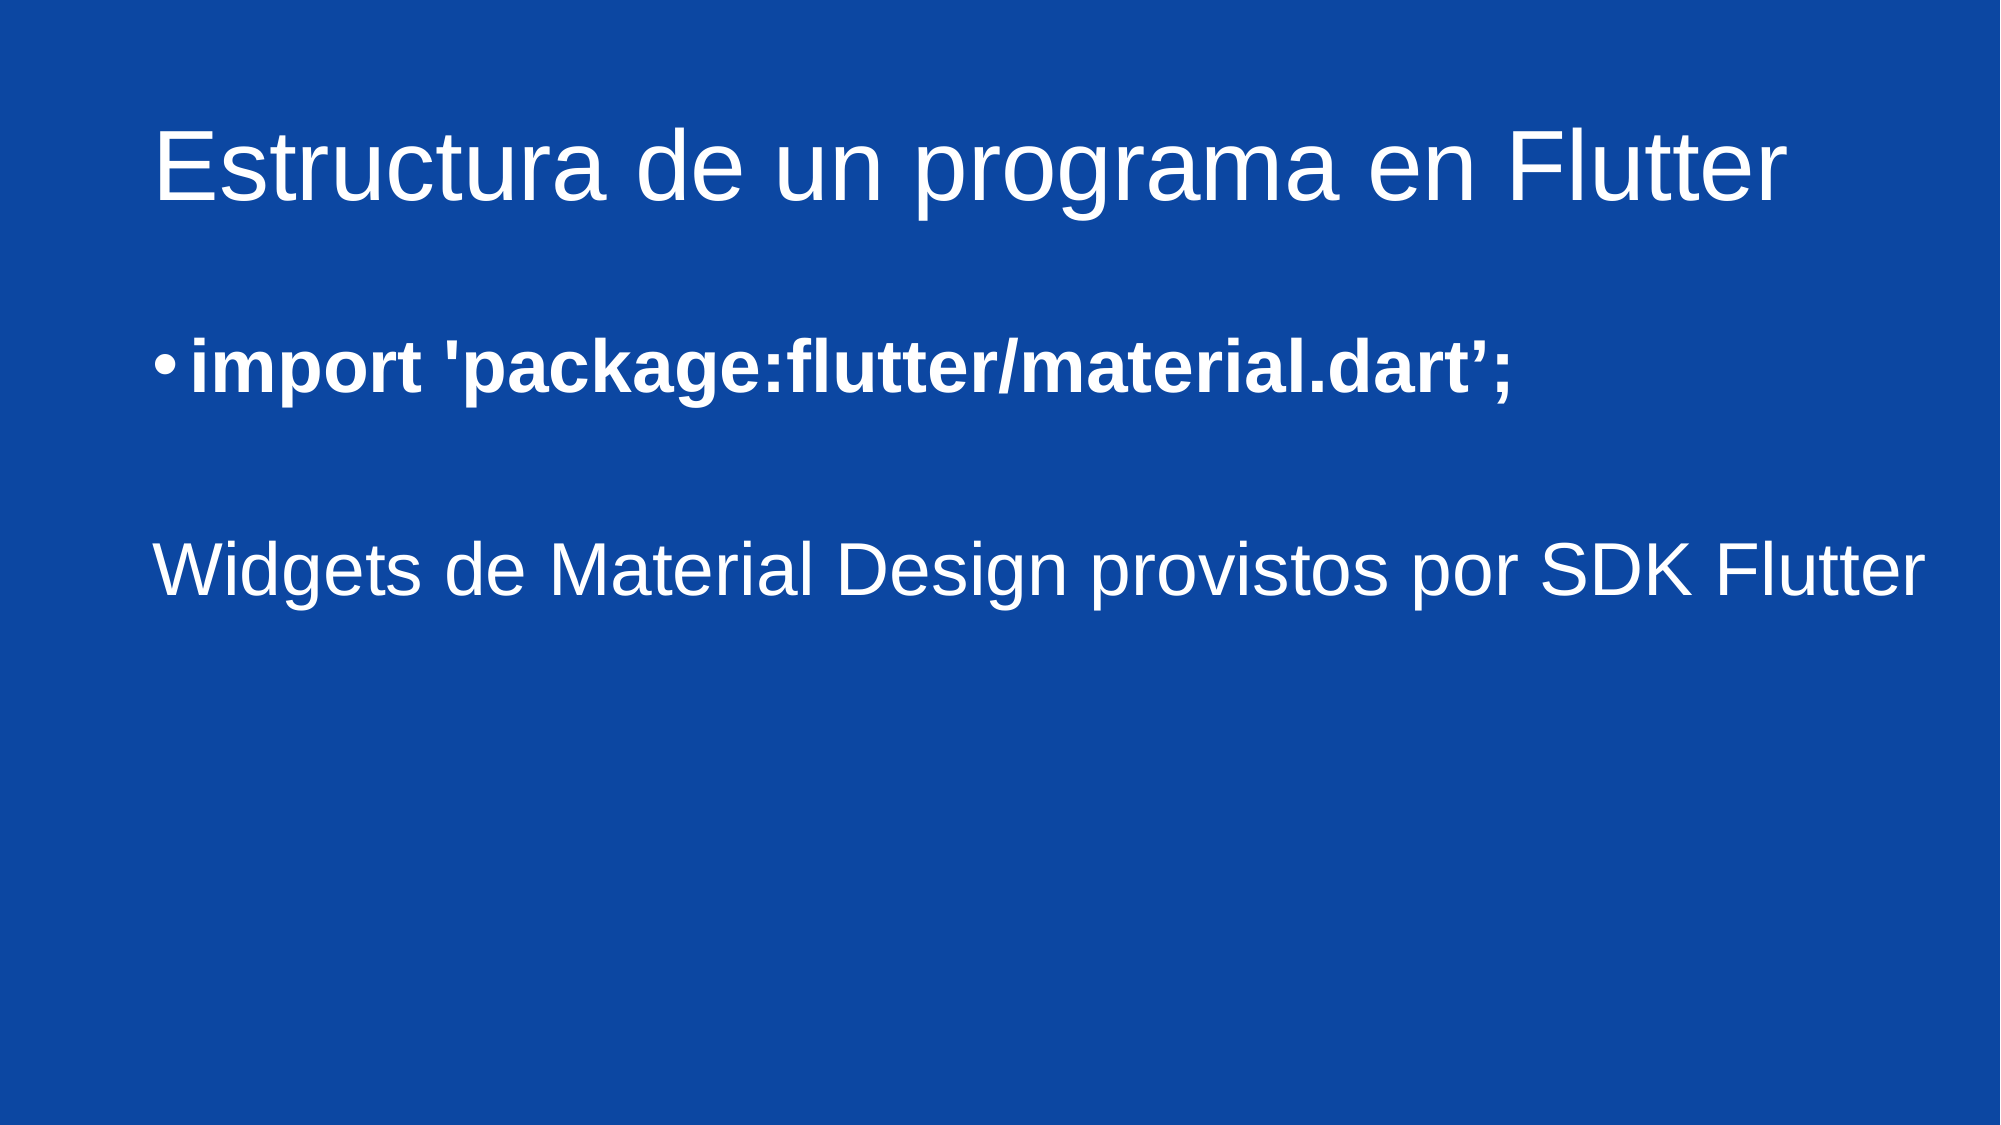

# Estructura de un programa en Flutter
import 'package:flutter/material.dart’;

Widgets de Material Design provistos por SDK Flutter